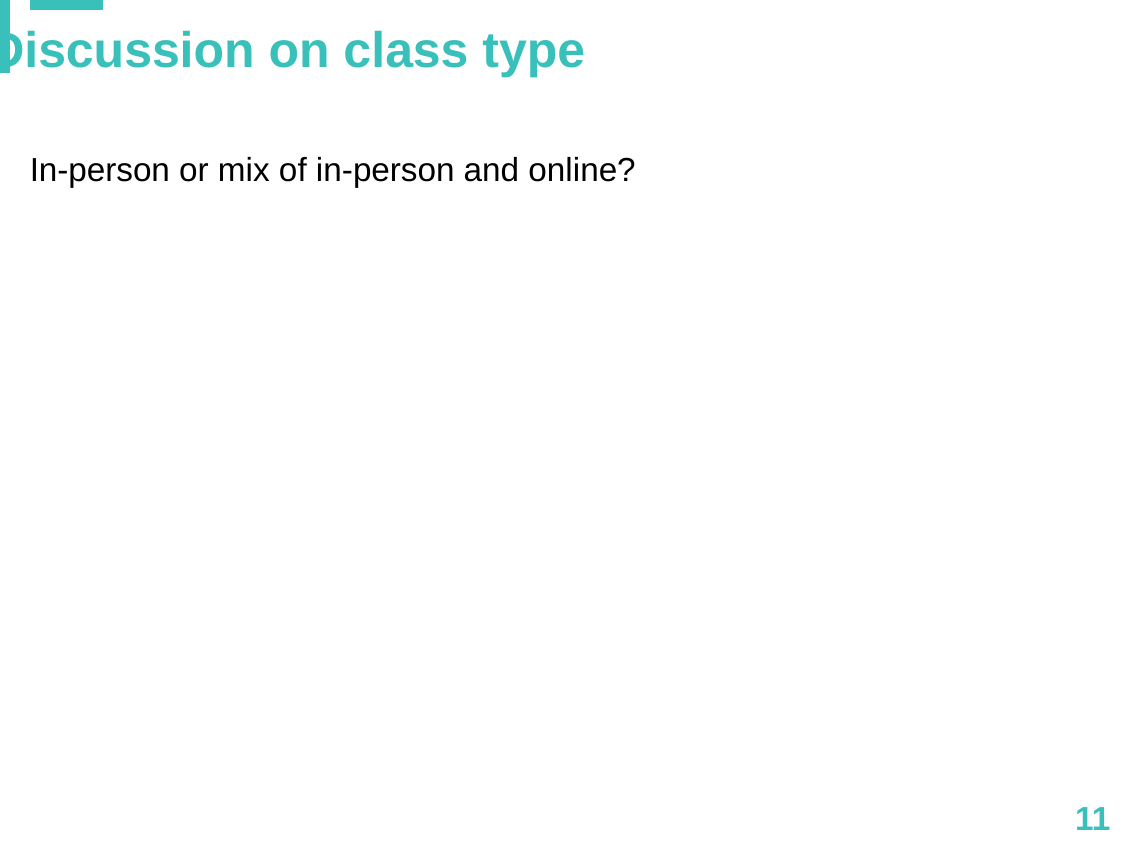

Discussion on class type
In-person or mix of in-person and online?

11